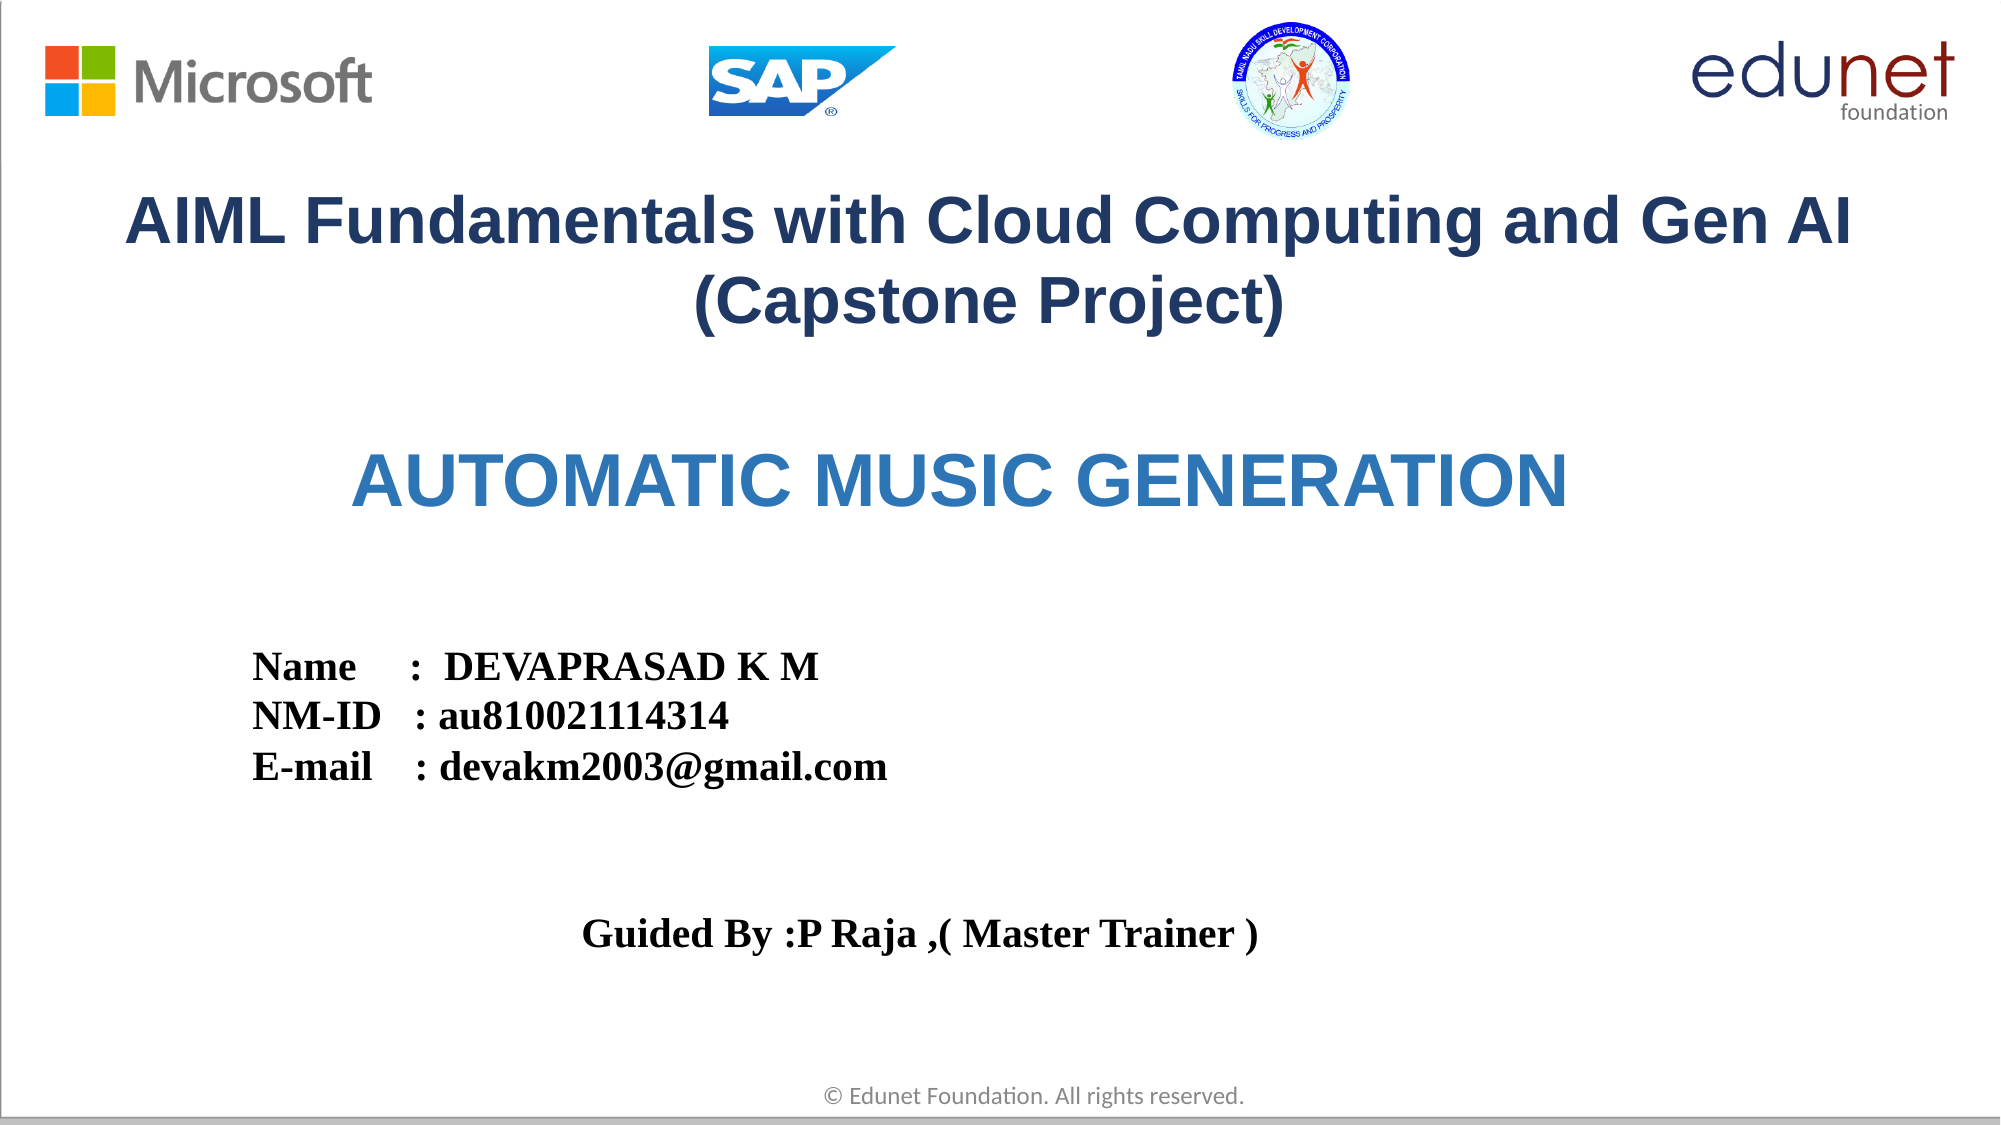

AIML Fundamentals with Cloud Computing and Gen AI (Capstone Project)
# AUTOMATIC MUSIC GENERATION
Name     :  DEVAPRASAD K M
NM-ID   : au810021114314
E-mail    : devakm2003@gmail.com
Guided By :P Raja ,( Master Trainer )
© Edunet Foundation. All rights reserved.